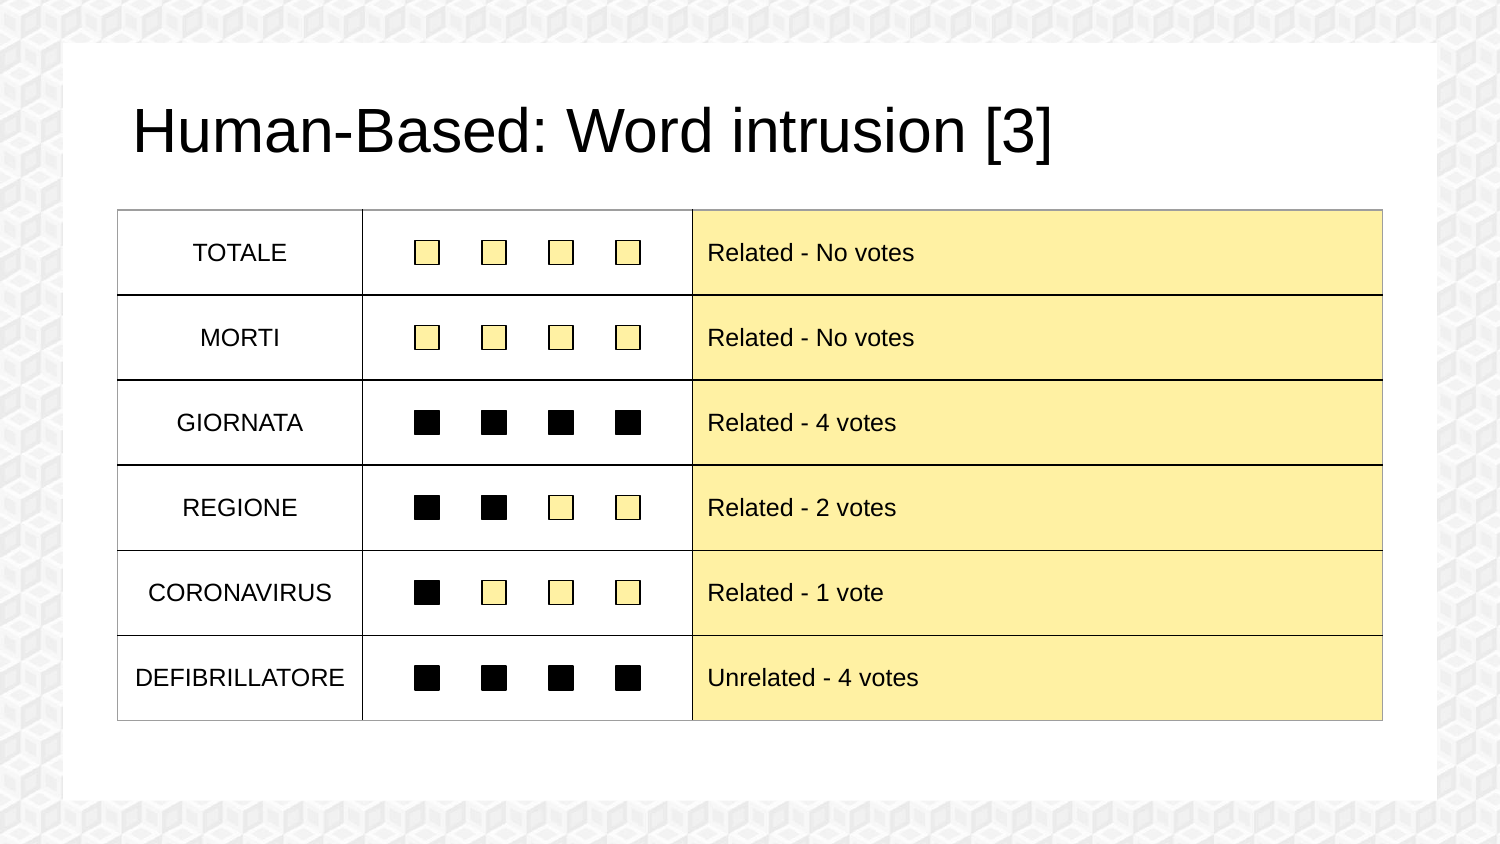

# Human-Based: Word intrusion [3]
| TOTALE |  | Related - No votes |
| --- | --- | --- |
| MORTI |  | Related - No votes |
| GIORNATA |  | Related - 4 votes |
| REGIONE |  | Related - 2 votes |
| CORONAVIRUS |  | Related - 1 vote |
| DEFIBRILLATORE |  | Unrelated - 4 votes |